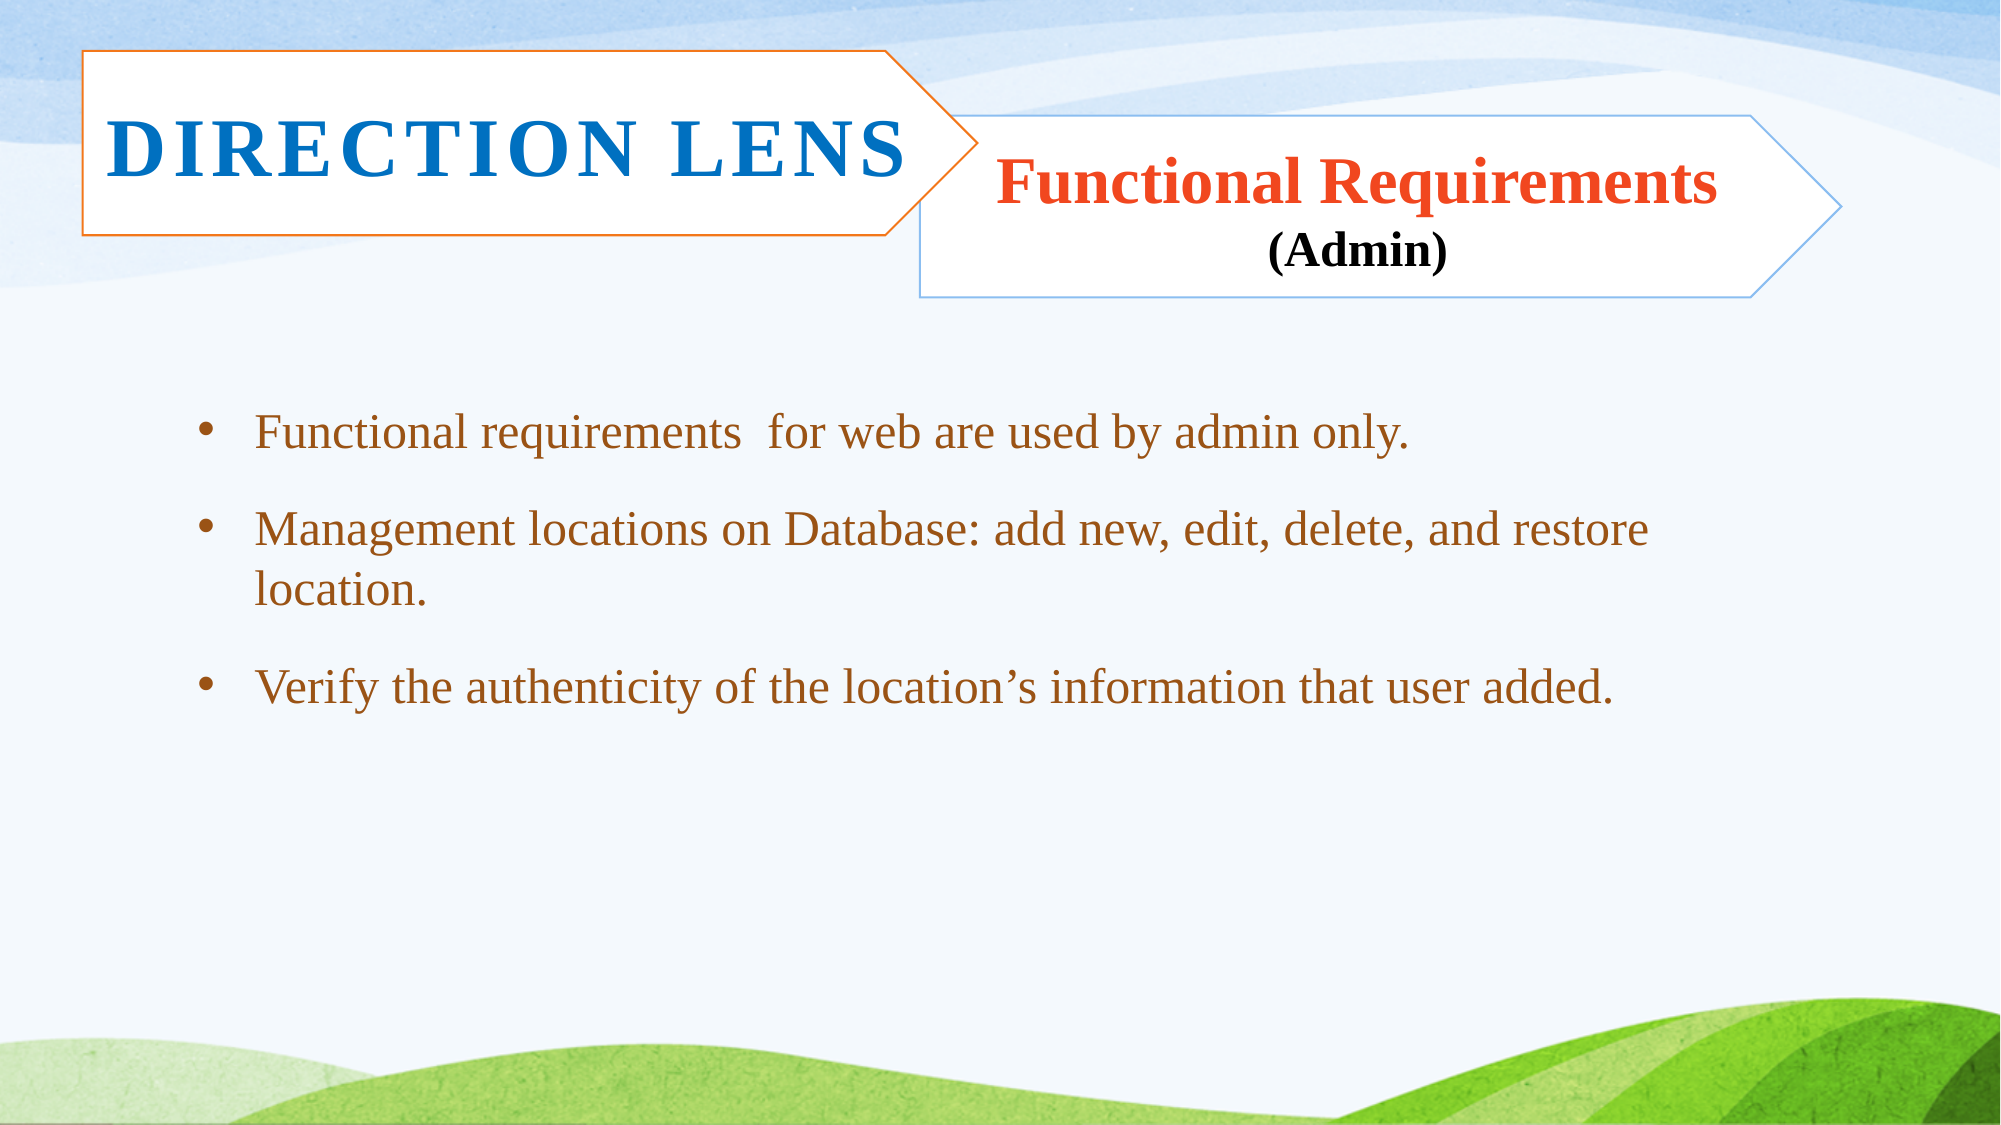

#
DIRECTION LENS
Functional Requirements
(Admin)
Functional requirements  for web are used by admin only.
Management locations on Database: add new, edit, delete, and restore location.
Verify the authenticity of the location’s information that user added.